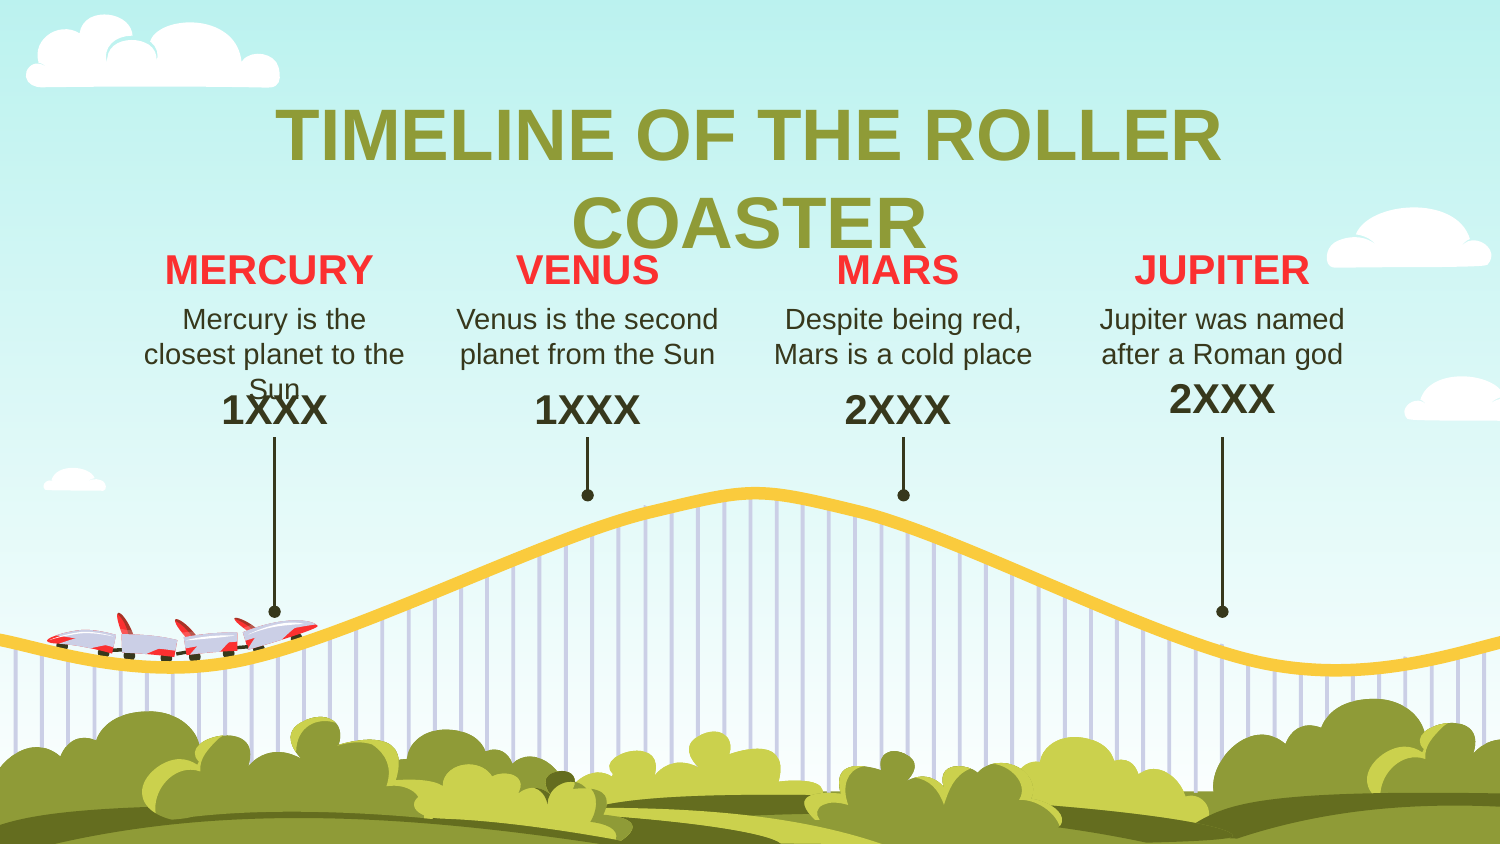

# TIMELINE OF THE ROLLER COASTER
MERCURY
VENUS
MARS
JUPITER
Mercury is the closest planet to the Sun
Venus is the second planet from the Sun
Despite being red, Mars is a cold place
Jupiter was named after a Roman god
2XXX
1XXX
1XXX
2XXX